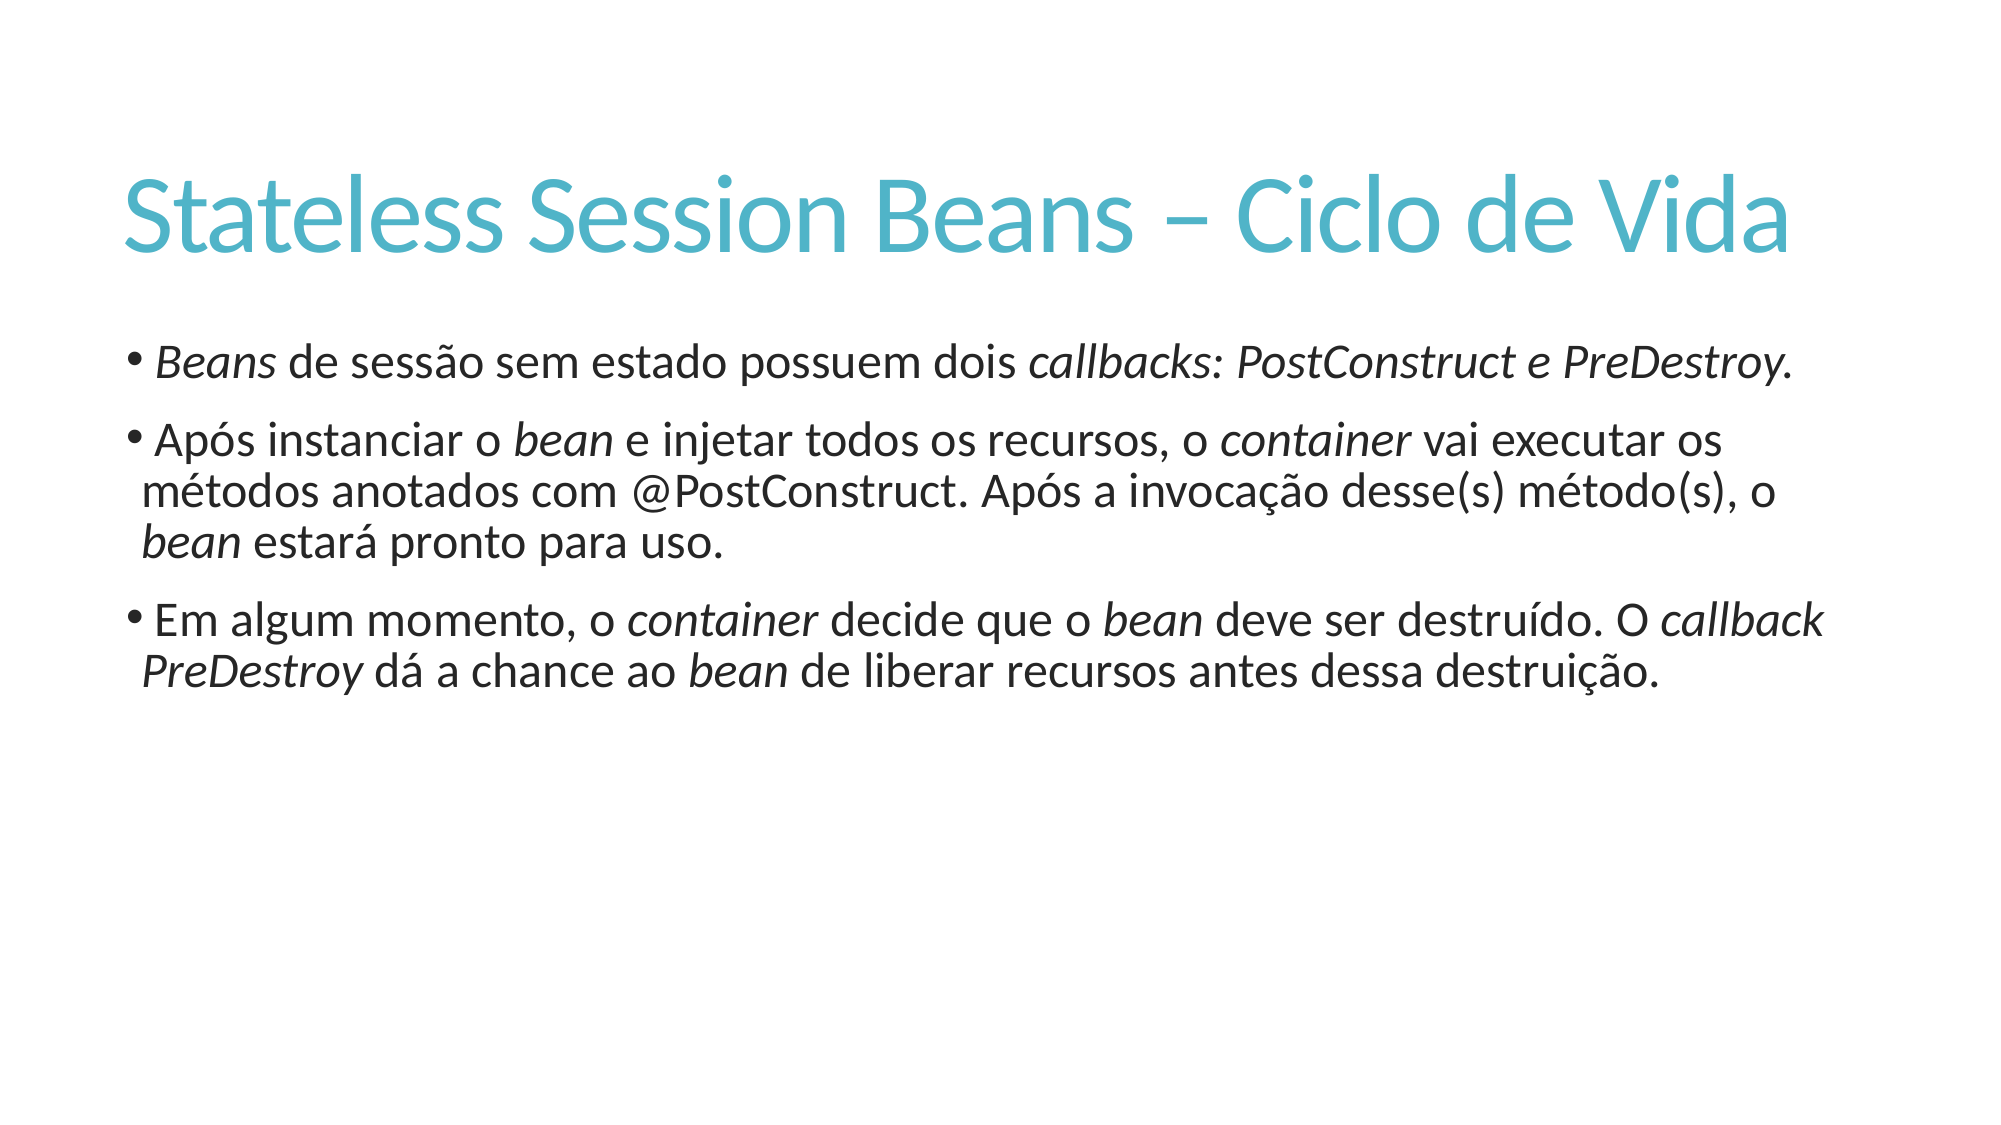

# Stateless Session Beans – Ciclo de Vida
 Beans de sessão sem estado possuem dois callbacks: PostConstruct e PreDestroy.
 Após instanciar o bean e injetar todos os recursos, o container vai executar os métodos anotados com @PostConstruct. Após a invocação desse(s) método(s), o bean estará pronto para uso.
 Em algum momento, o container decide que o bean deve ser destruído. O callback PreDestroy dá a chance ao bean de liberar recursos antes dessa destruição.